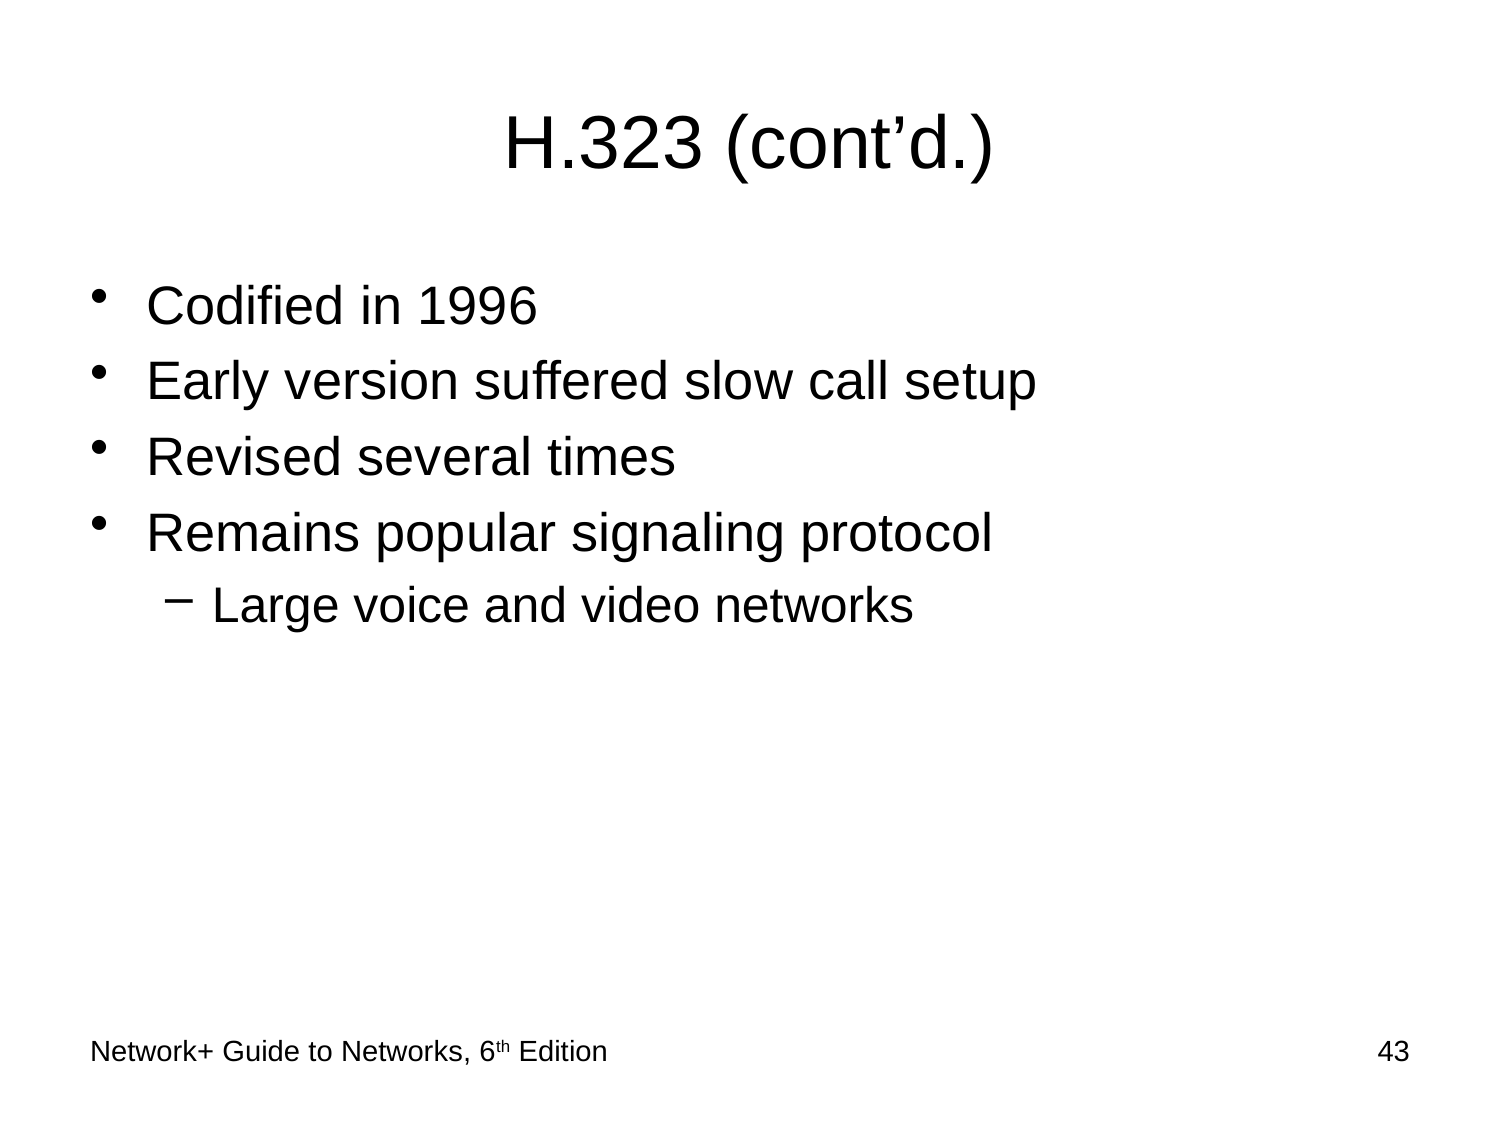

# H.323 (cont’d.)
Codified in 1996
Early version suffered slow call setup
Revised several times
Remains popular signaling protocol
Large voice and video networks
Network+ Guide to Networks, 6th Edition
43